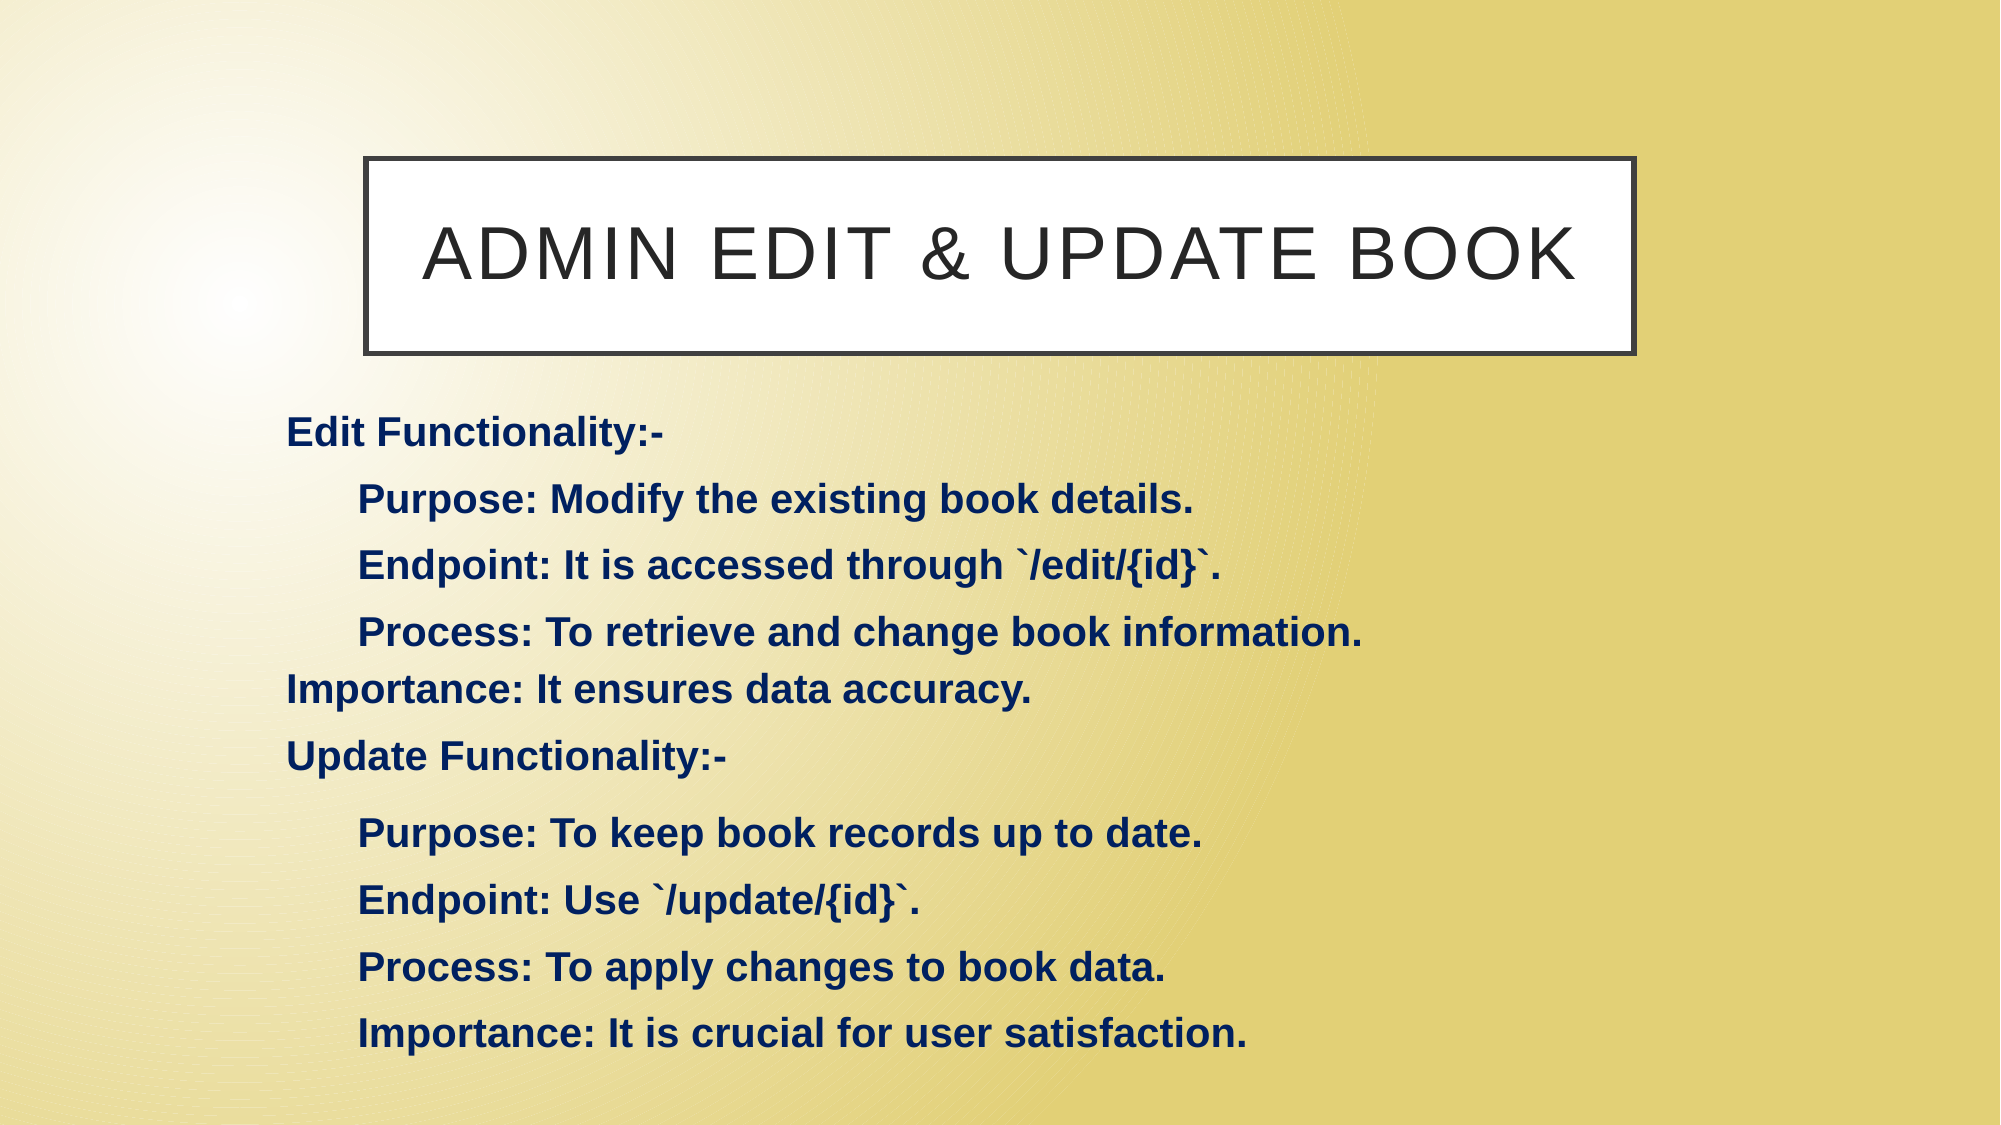

# Admin edit & update book
Edit Functionality:-
Purpose: Modify the existing book details.
Endpoint: It is accessed through `/edit/{id}`.
Process: To retrieve and change book information.
Importance: It ensures data accuracy.
Update Functionality:-
Purpose: To keep book records up to date.
Endpoint: Use `/update/{id}`.
Process: To apply changes to book data.
Importance: It is crucial for user satisfaction.